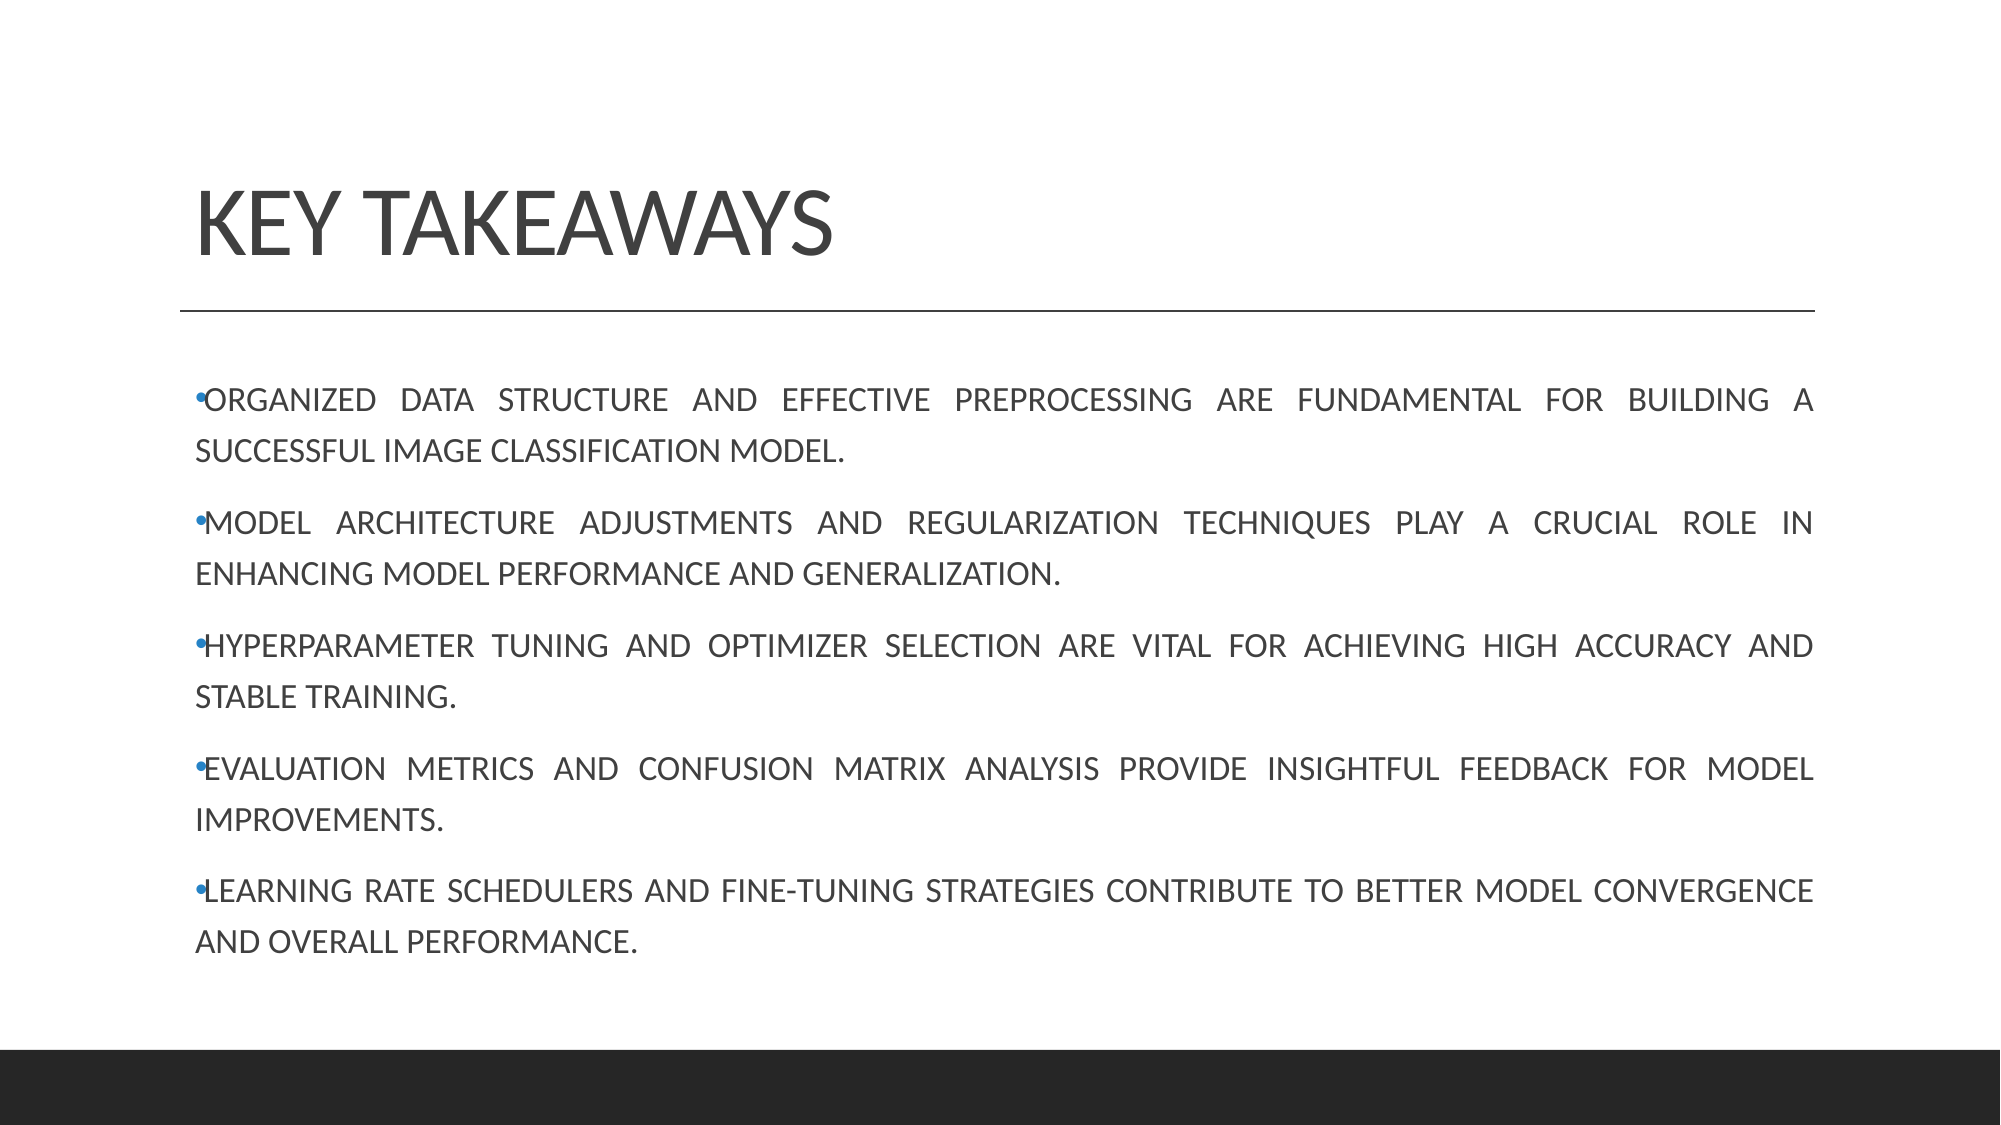

# KEY TAKEAWAYS
ORGANIZED DATA STRUCTURE AND EFFECTIVE PREPROCESSING ARE FUNDAMENTAL FOR BUILDING A SUCCESSFUL IMAGE CLASSIFICATION MODEL.
MODEL ARCHITECTURE ADJUSTMENTS AND REGULARIZATION TECHNIQUES PLAY A CRUCIAL ROLE IN ENHANCING MODEL PERFORMANCE AND GENERALIZATION.
HYPERPARAMETER TUNING AND OPTIMIZER SELECTION ARE VITAL FOR ACHIEVING HIGH ACCURACY AND STABLE TRAINING.
EVALUATION METRICS AND CONFUSION MATRIX ANALYSIS PROVIDE INSIGHTFUL FEEDBACK FOR MODEL IMPROVEMENTS.
LEARNING RATE SCHEDULERS AND FINE-TUNING STRATEGIES CONTRIBUTE TO BETTER MODEL CONVERGENCE AND OVERALL PERFORMANCE.